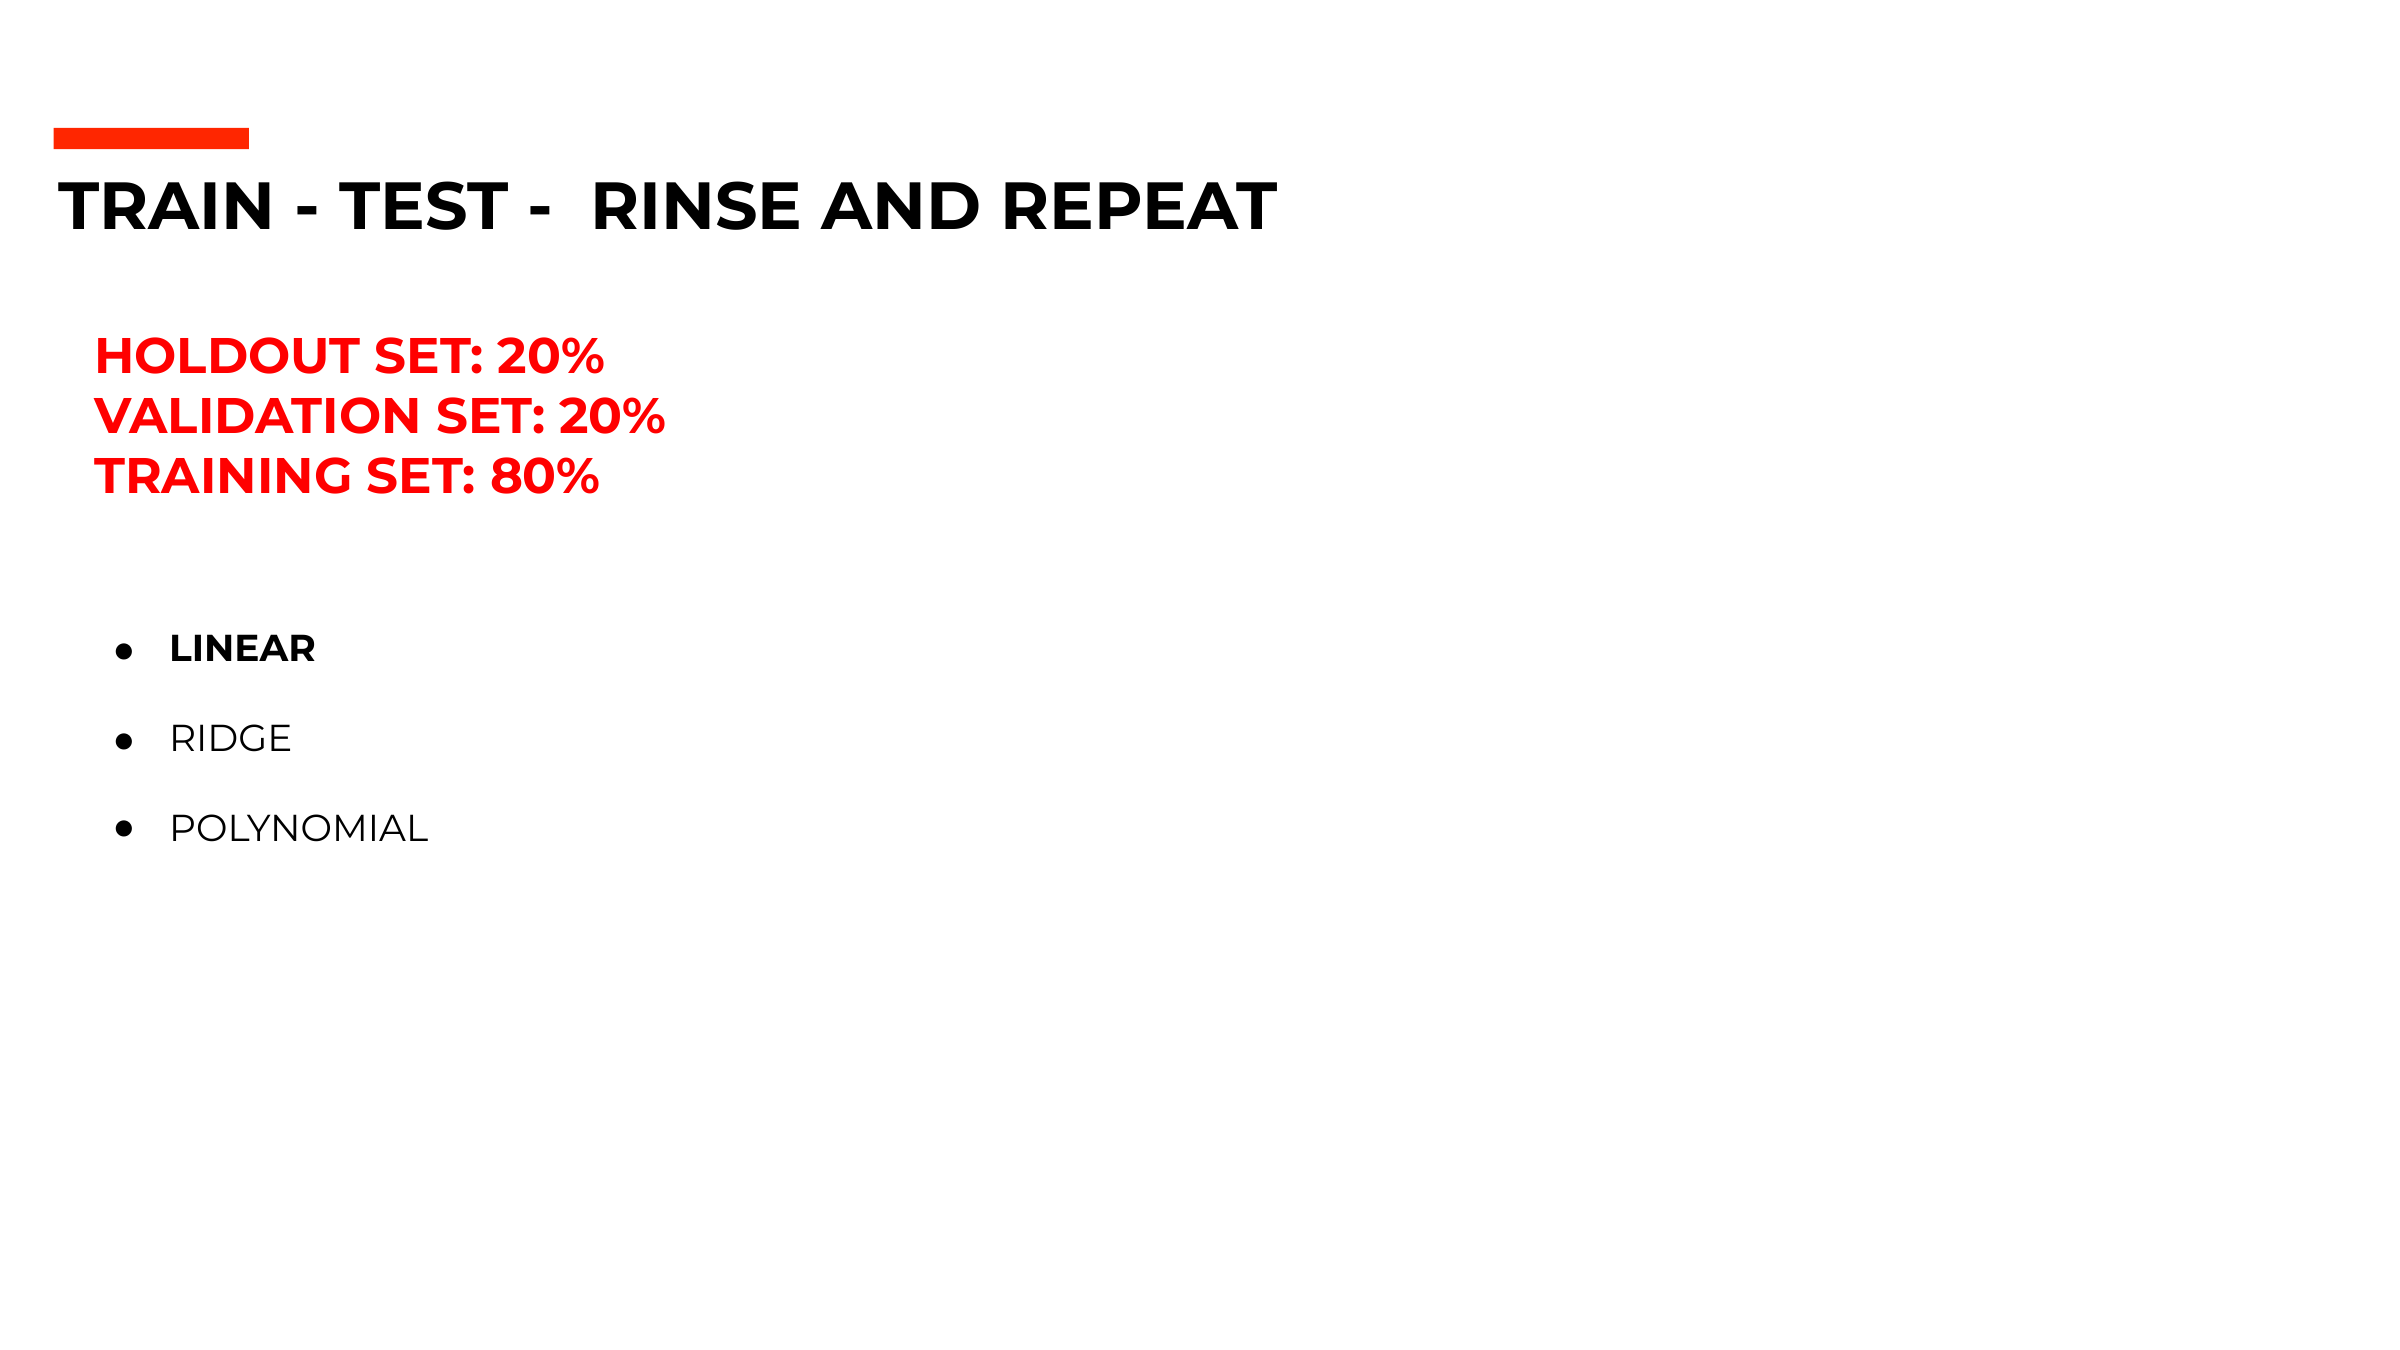

TRAIN - TEST -  RINSE AND REPEAT
HOLDOUT SET: 20%
VALIDATION SET: 20%
TRAINING SET: 80%

LINEAR

RIDGE

POLYNOMIAL